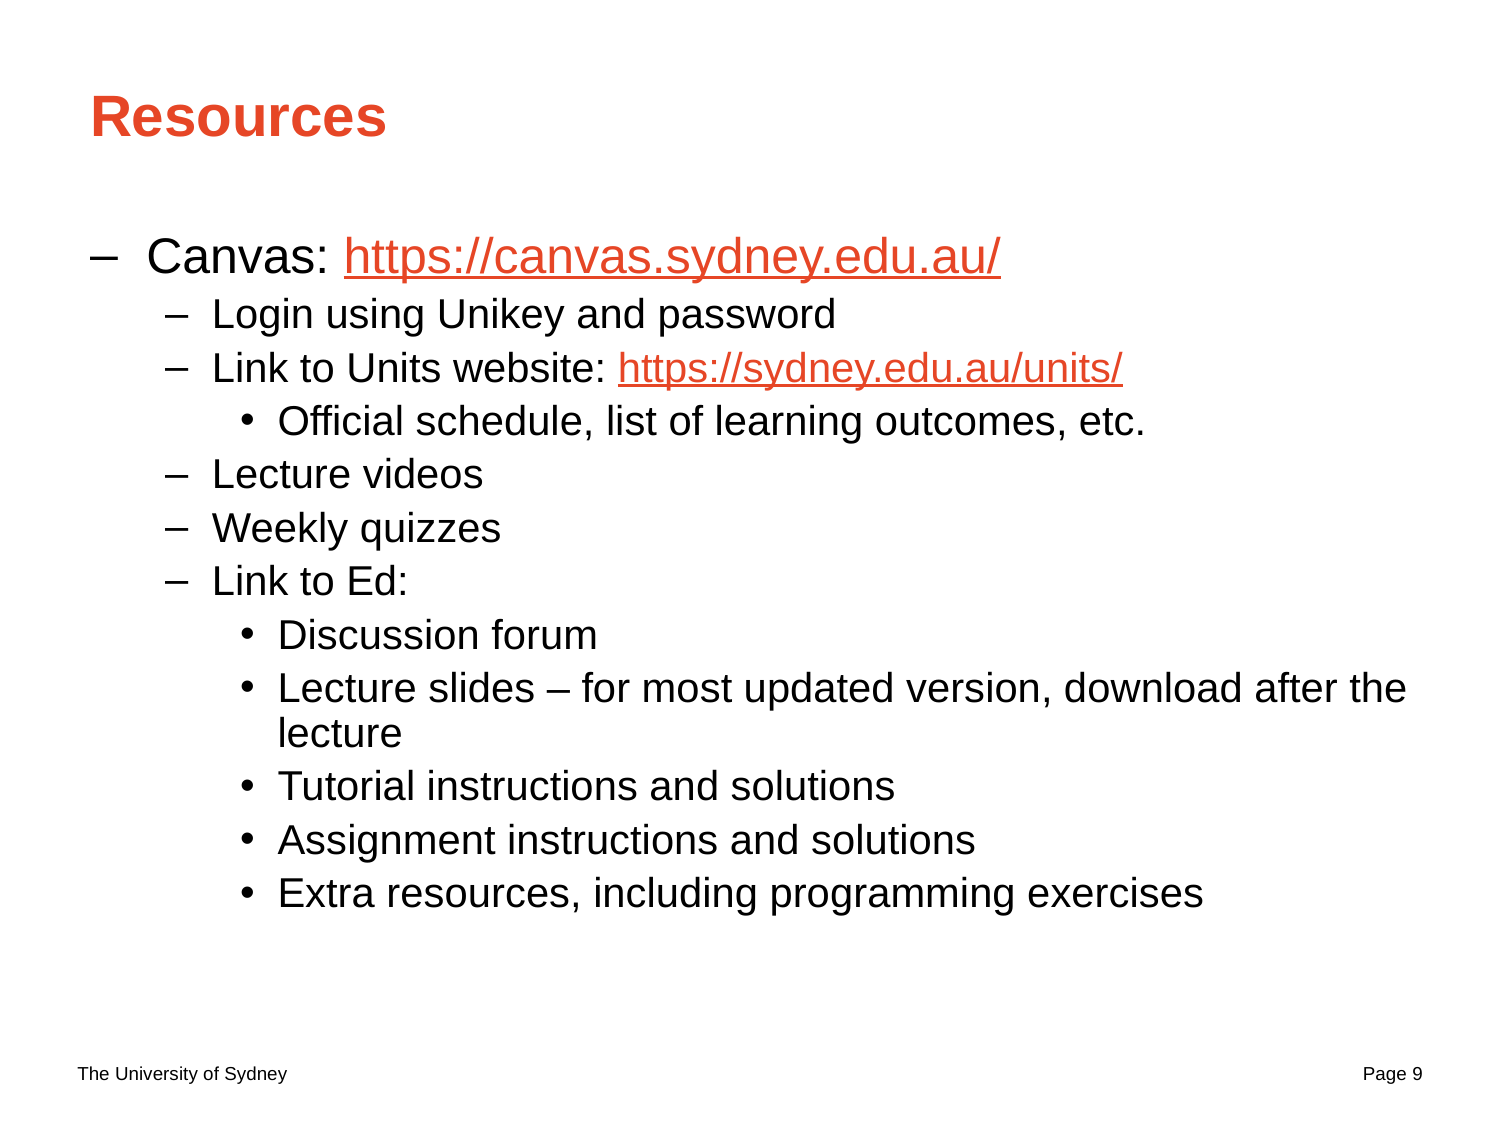

# Resources
Canvas: https://canvas.sydney.edu.au/
Login using Unikey and password
Link to Units website: https://sydney.edu.au/units/
Official schedule, list of learning outcomes, etc.
Lecture videos
Weekly quizzes
Link to Ed:
Discussion forum
Lecture slides – for most updated version, download after the lecture
Tutorial instructions and solutions
Assignment instructions and solutions
Extra resources, including programming exercises